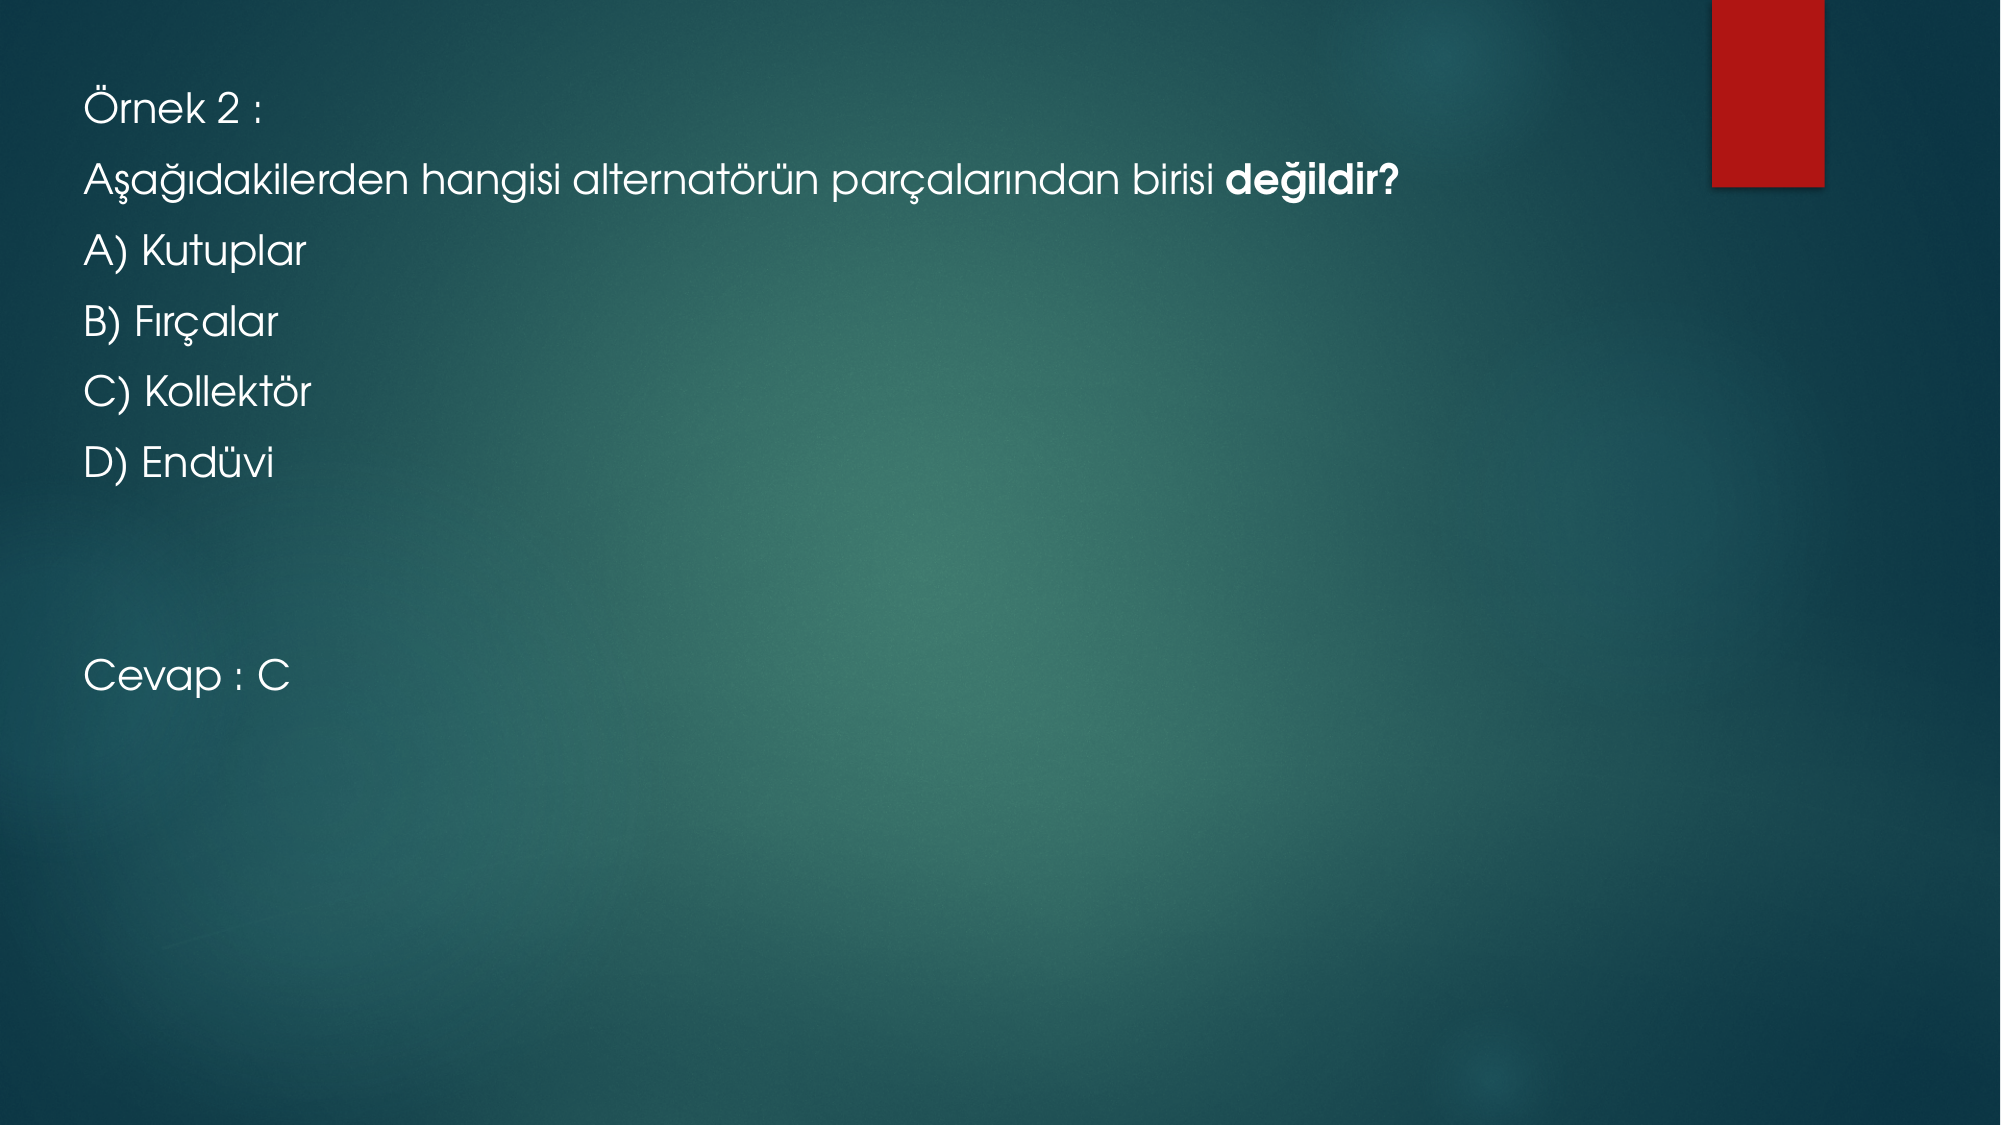

Örnek 2 :
Aşağıdakilerden hangisi alternatörün parçalarından birisi değildir?
A) Kutuplar
B) Fırçalar
C) Kollektör
D) Endüvi

Cevap : C
#